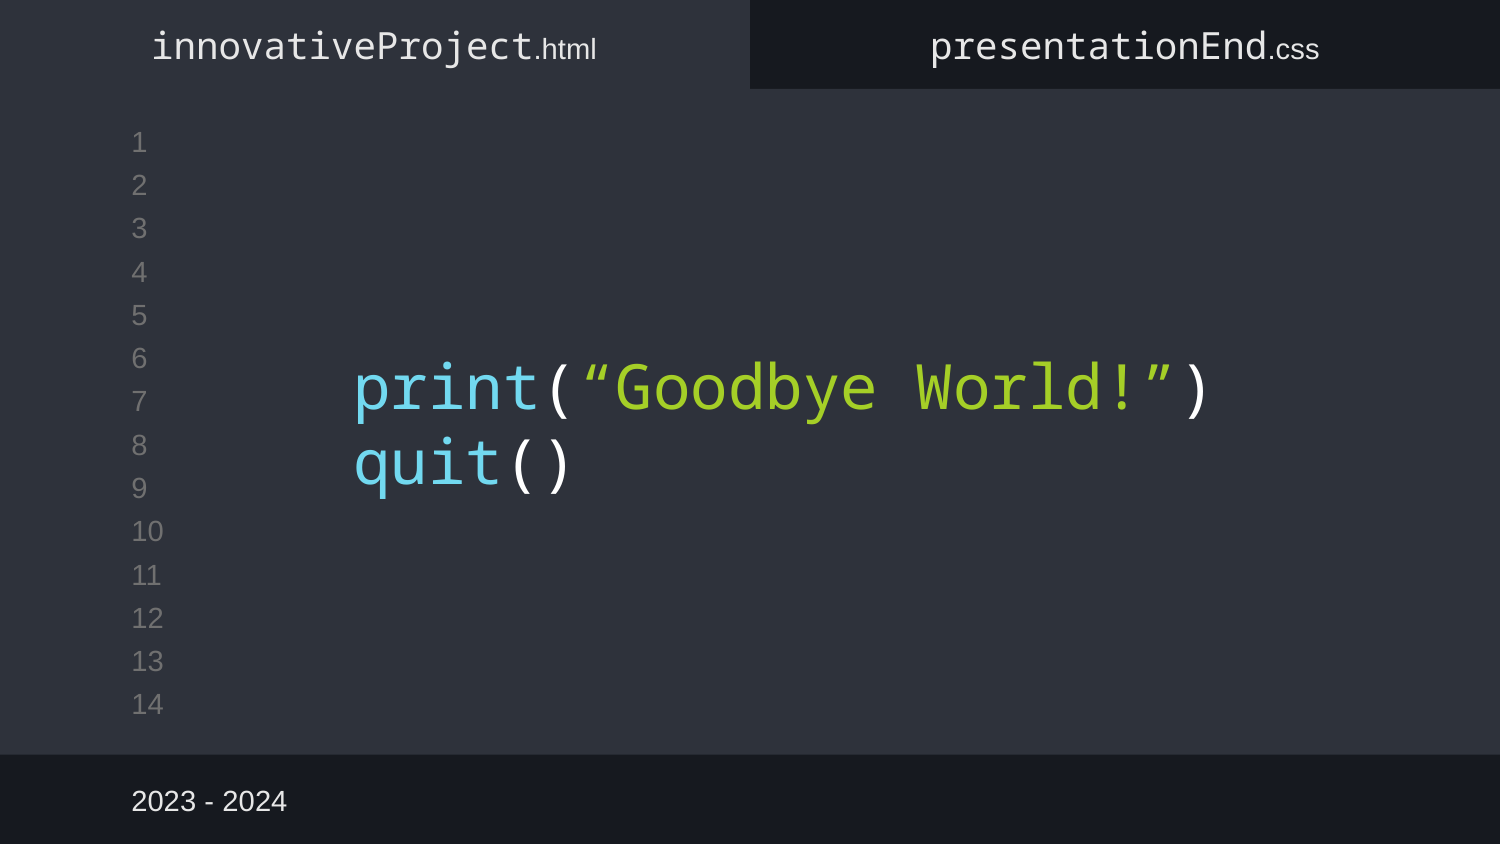

innovativeProject.html
presentationEnd.css
print(“Goodbye World!”)
quit()
2023 - 2024